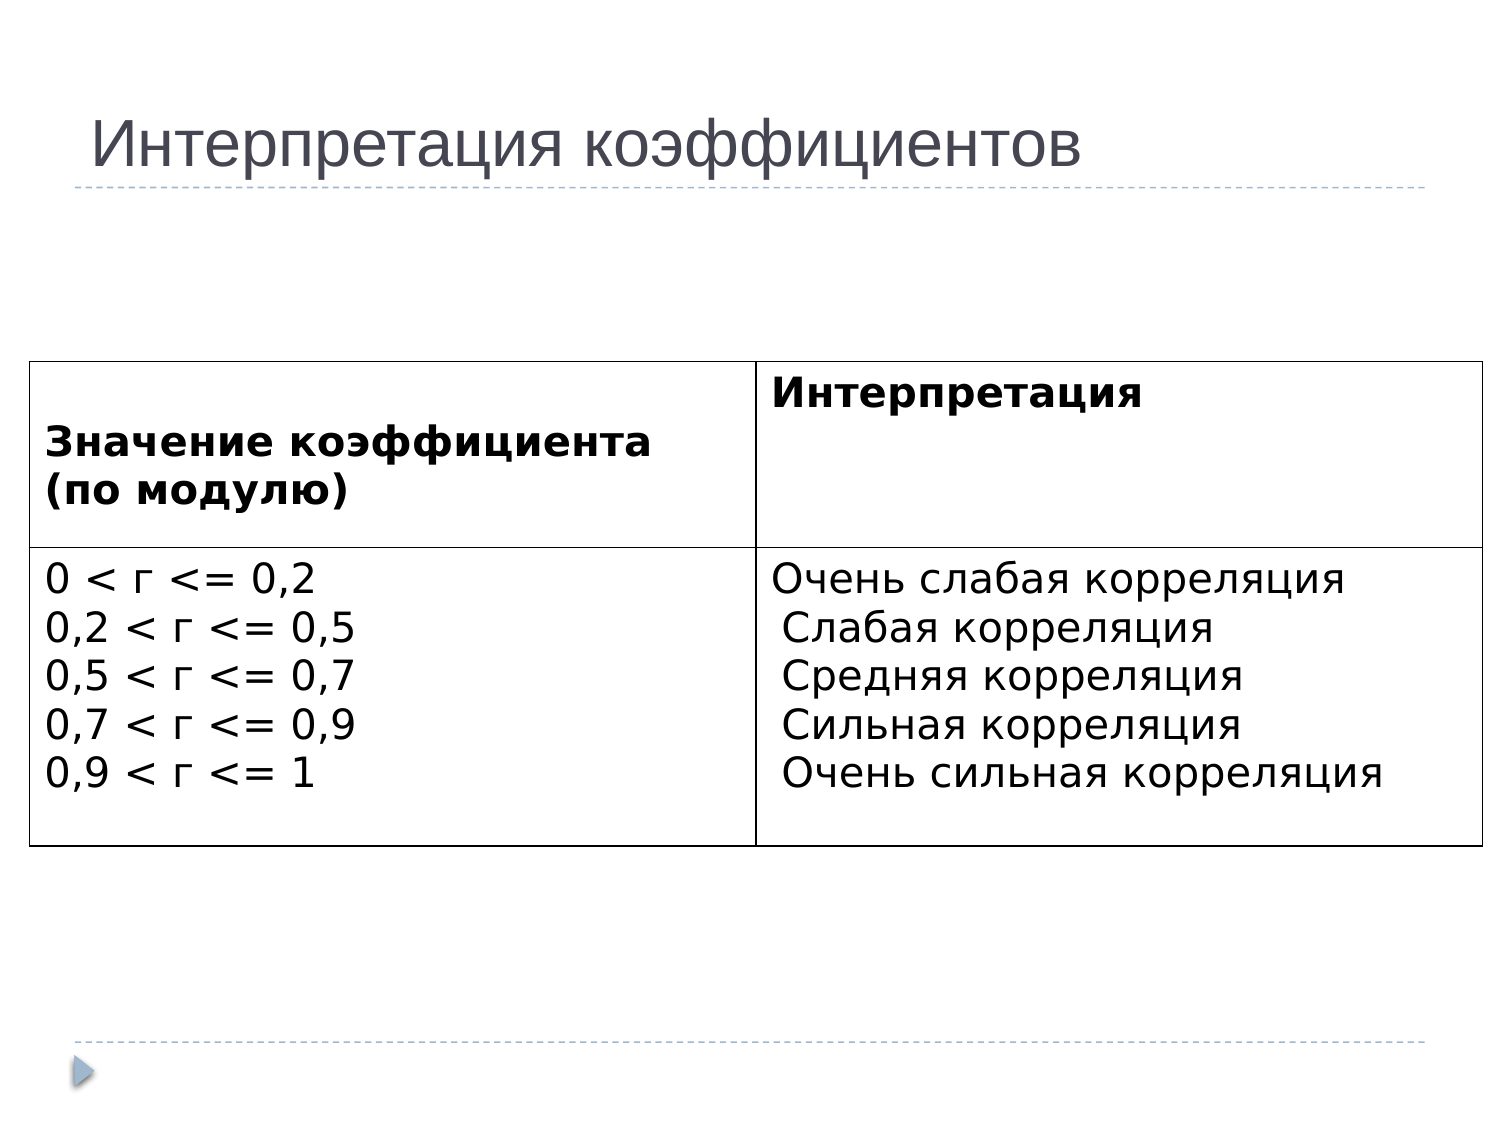

# Интерпретация коэффициентов
| Значение коэффициента (по модулю) | Интерпретация |
| --- | --- |
| 0 < г <= 0,2 0,2 < г <= 0,5  0,5 < г <= 0,7  0,7 < г <= 0,9 0,9 < г <= 1 | Очень слабая корреляция  Слабая корреляция  Средняя корреляция  Сильная корреляция  Очень сильная корреляция |